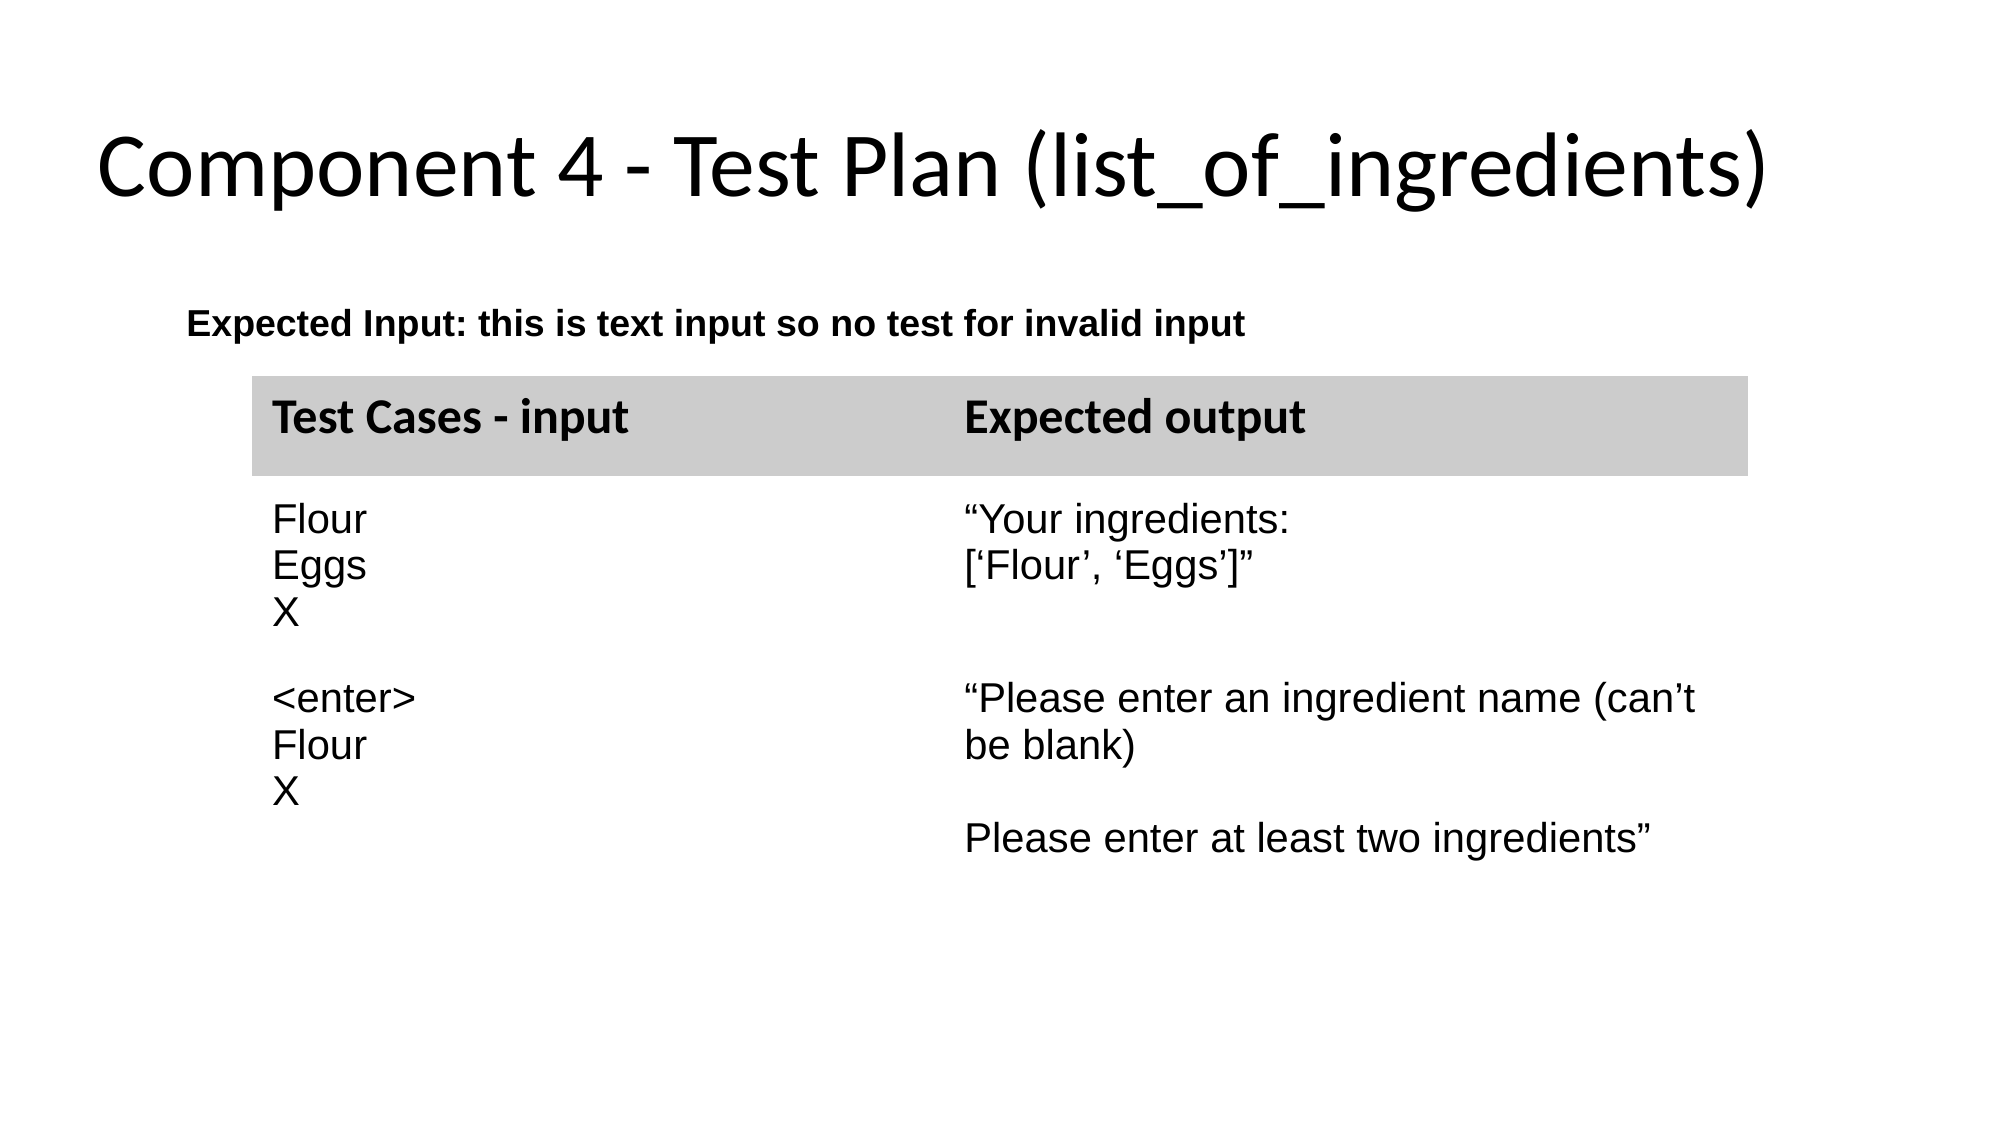

# Component 4 - Test Plan (list_of_ingredients)
Expected Input: this is text input so no test for invalid input
| Test Cases - input | Expected output |
| --- | --- |
| Flour Eggs X | “Your ingredients: [‘Flour’, ‘Eggs’]” |
| <enter> Flour X | “Please enter an ingredient name (can’t be blank) Please enter at least two ingredients” |